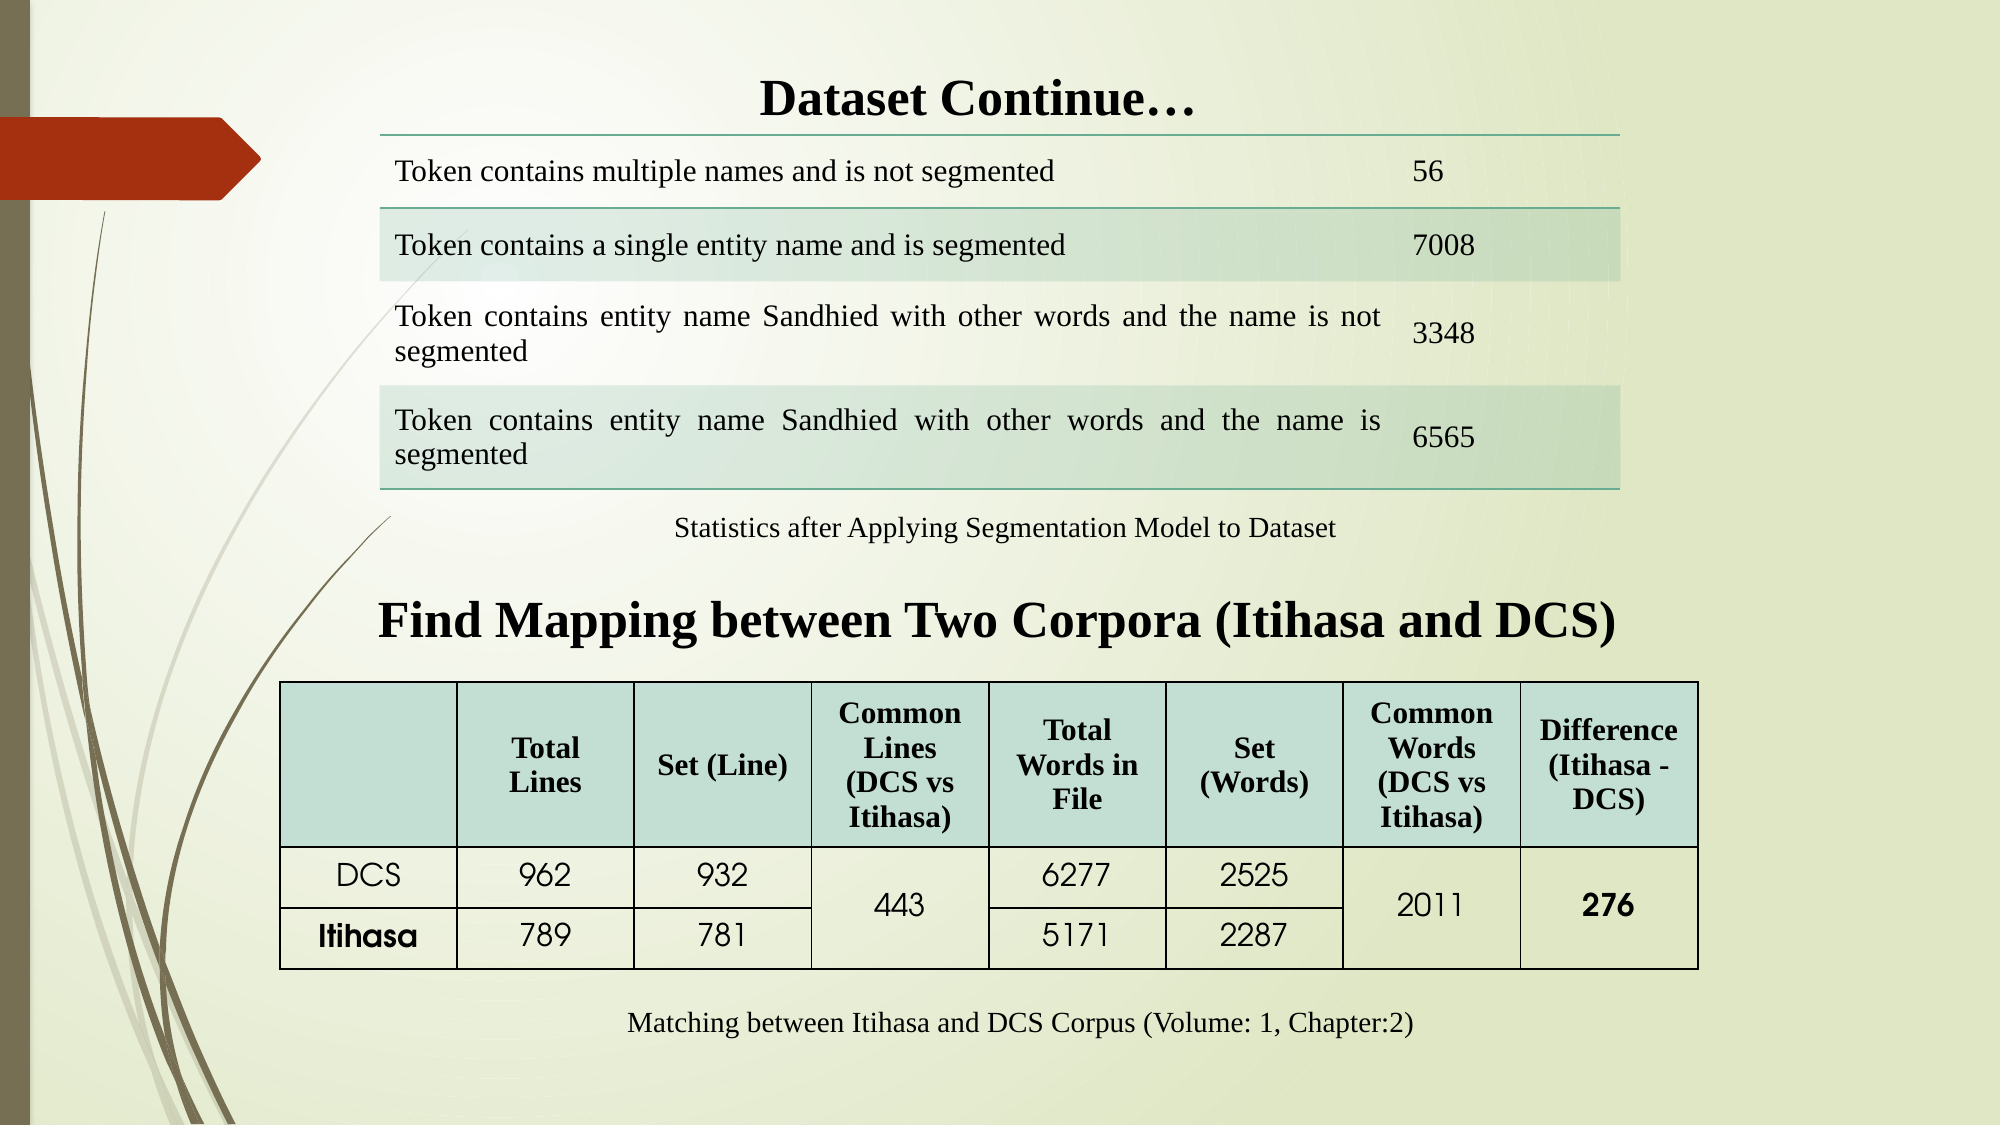

Dataset Continue…
| Token contains multiple names and is not segmented | 56 |
| --- | --- |
| Token contains a single entity name and is segmented | 7008 |
| Token contains entity name Sandhied with other words and the name is not segmented | 3348 |
| Token contains entity name Sandhied with other words and the name is segmented | 6565 |
Statistics after Applying Segmentation Model to Dataset
Find Mapping between Two Corpora (Itihasa and DCS)
|  | Total Lines | Set (Line) | Common Lines (DCS vs Itihasa) | Total Words in File | Set (Words) | Common Words (DCS vs Itihasa) | Difference (Itihasa -DCS) |
| --- | --- | --- | --- | --- | --- | --- | --- |
| DCS | 962 | 932 | 443 | 6277 | 2525 | 2011 | 276 |
| Itihasa | 789 | 781 |  | 5171 | 2287 |  |  |
Matching between Itihasa and DCS Corpus (Volume: 1, Chapter:2)